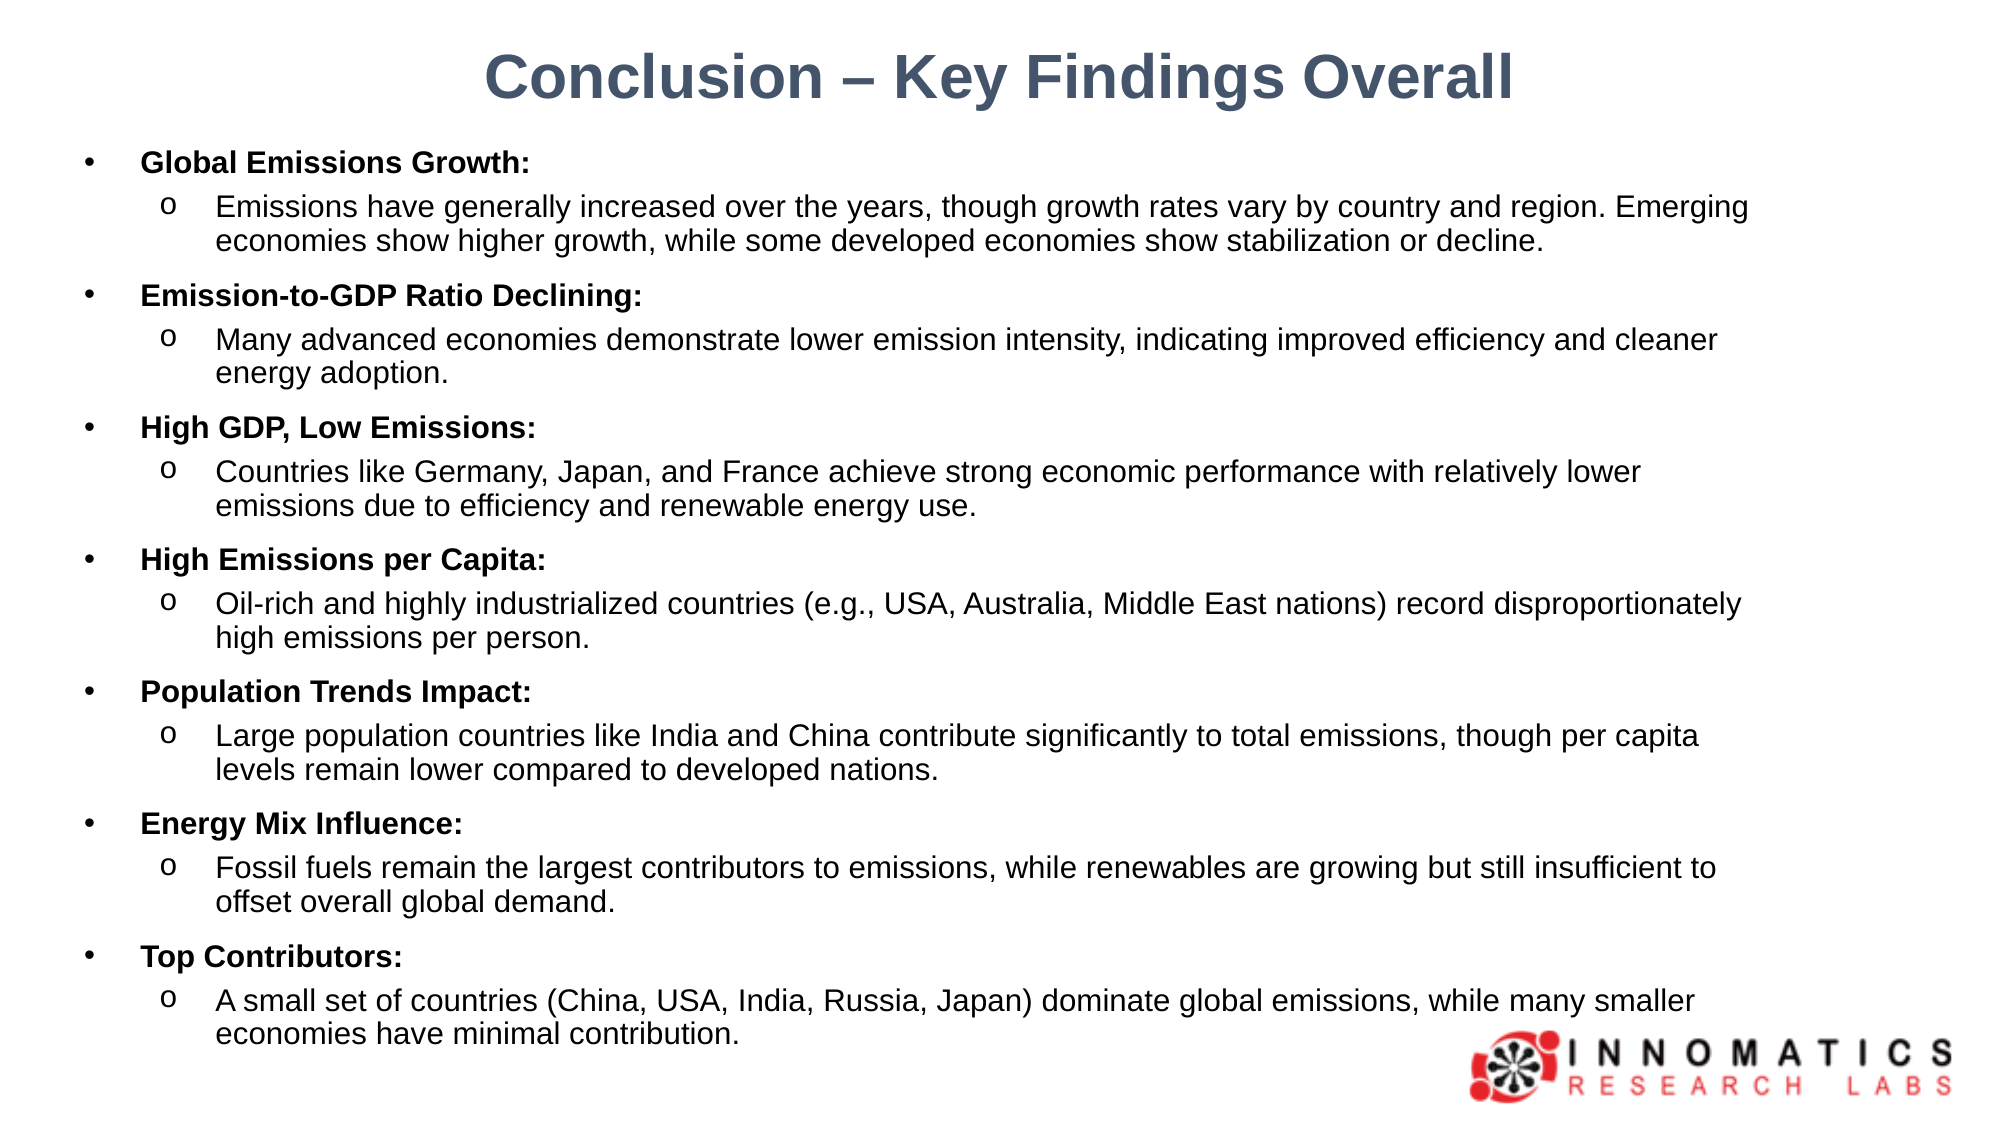

# Conclusion – Key Findings Overall

Global Emissions Growth:
Emissions have generally increased over the years, though growth rates vary by country and region. Emerging economies show higher growth, while some developed economies show stabilization or decline.
Emission-to-GDP Ratio Declining:
Many advanced economies demonstrate lower emission intensity, indicating improved efficiency and cleaner energy adoption.
High GDP, Low Emissions:
Countries like Germany, Japan, and France achieve strong economic performance with relatively lower emissions due to efficiency and renewable energy use.
High Emissions per Capita:
Oil-rich and highly industrialized countries (e.g., USA, Australia, Middle East nations) record disproportionately high emissions per person.
Population Trends Impact:
Large population countries like India and China contribute significantly to total emissions, though per capita levels remain lower compared to developed nations.
Energy Mix Influence:
Fossil fuels remain the largest contributors to emissions, while renewables are growing but still insufficient to offset overall global demand.
Top Contributors:
A small set of countries (China, USA, India, Russia, Japan) dominate global emissions, while many smaller economies have minimal contribution.